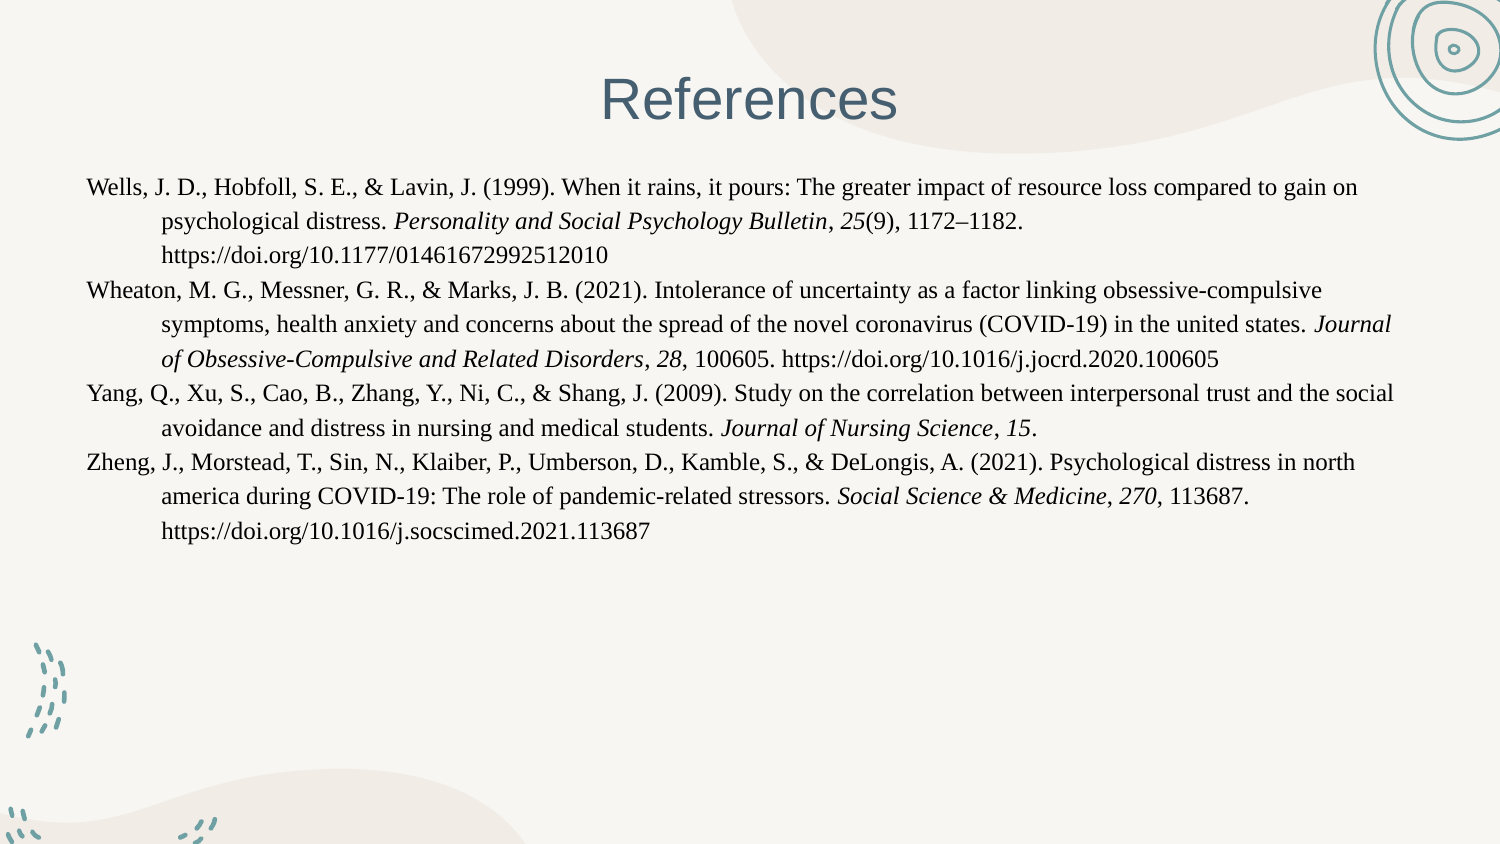

# References
Wells, J. D., Hobfoll, S. E., & Lavin, J. (1999). When it rains, it pours: The greater impact of resource loss compared to gain on psychological distress. Personality and Social Psychology Bulletin, 25(9), 1172–1182. https://doi.org/10.1177/01461672992512010
Wheaton, M. G., Messner, G. R., & Marks, J. B. (2021). Intolerance of uncertainty as a factor linking obsessive-compulsive symptoms, health anxiety and concerns about the spread of the novel coronavirus (COVID-19) in the united states. Journal of Obsessive-Compulsive and Related Disorders, 28, 100605. https://doi.org/10.1016/j.jocrd.2020.100605
Yang, Q., Xu, S., Cao, B., Zhang, Y., Ni, C., & Shang, J. (2009). Study on the correlation between interpersonal trust and the social avoidance and distress in nursing and medical students. Journal of Nursing Science, 15.
Zheng, J., Morstead, T., Sin, N., Klaiber, P., Umberson, D., Kamble, S., & DeLongis, A. (2021). Psychological distress in north america during COVID-19: The role of pandemic-related stressors. Social Science & Medicine, 270, 113687. https://doi.org/10.1016/j.socscimed.2021.113687